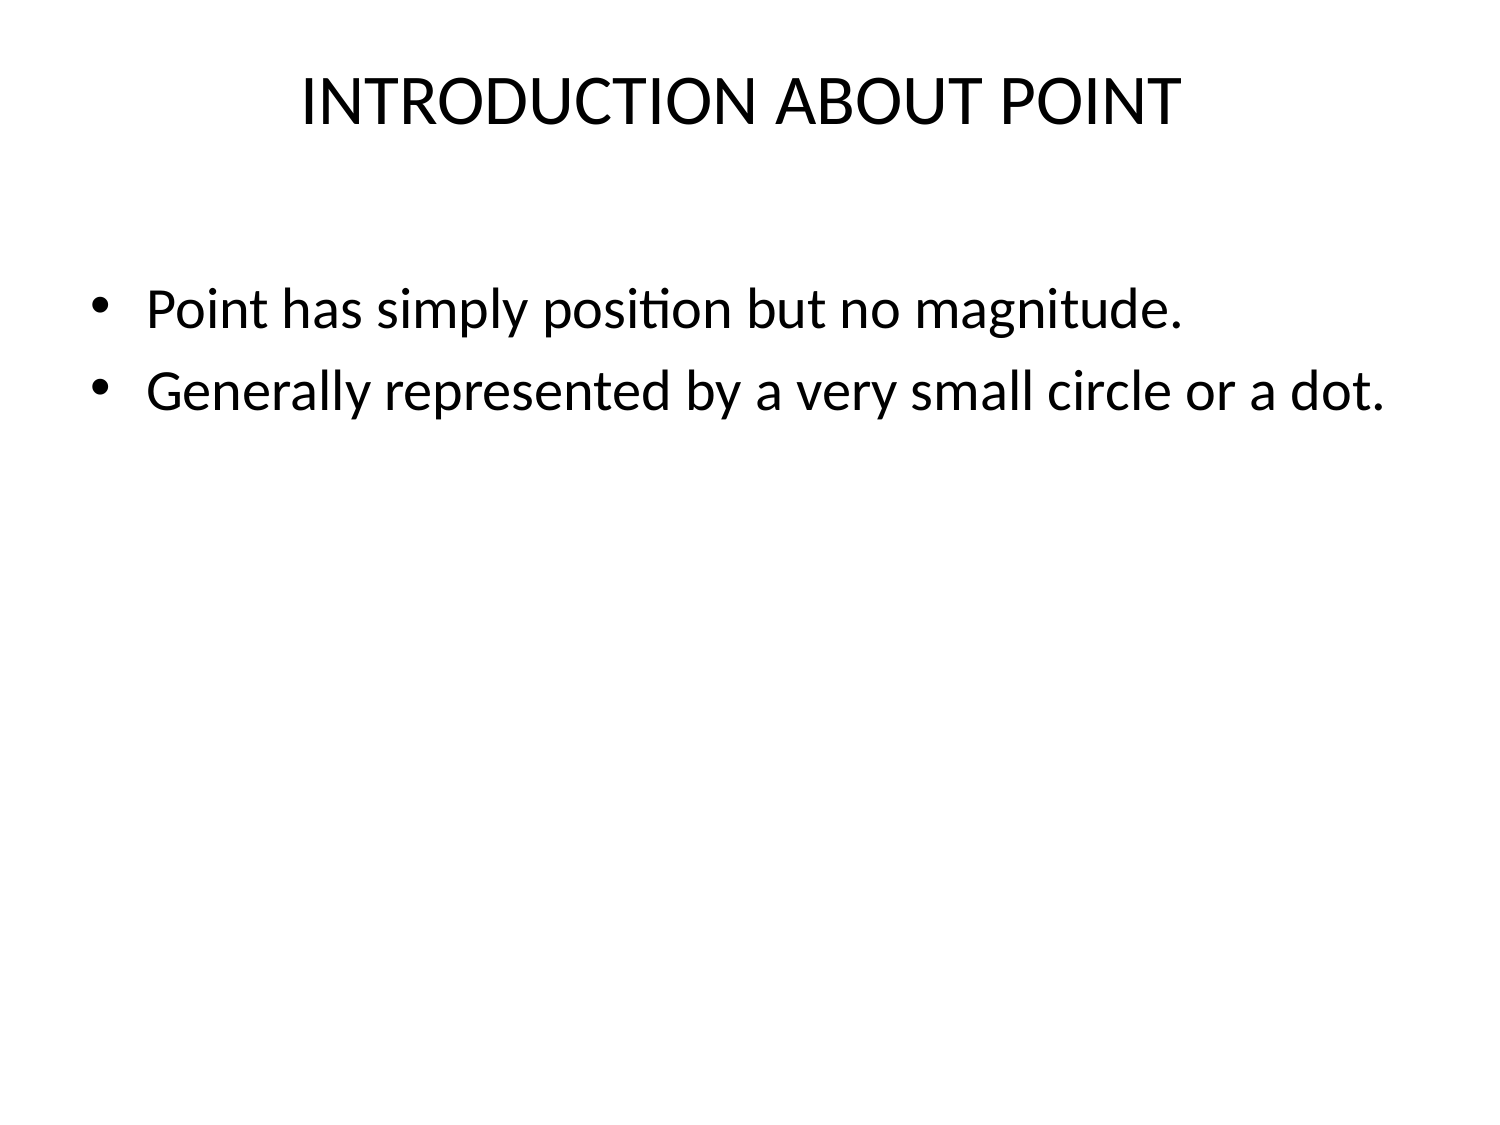

# INTRODUCTION ABOUT POINT
Point has simply position but no magnitude.
Generally represented by a very small circle or a dot.